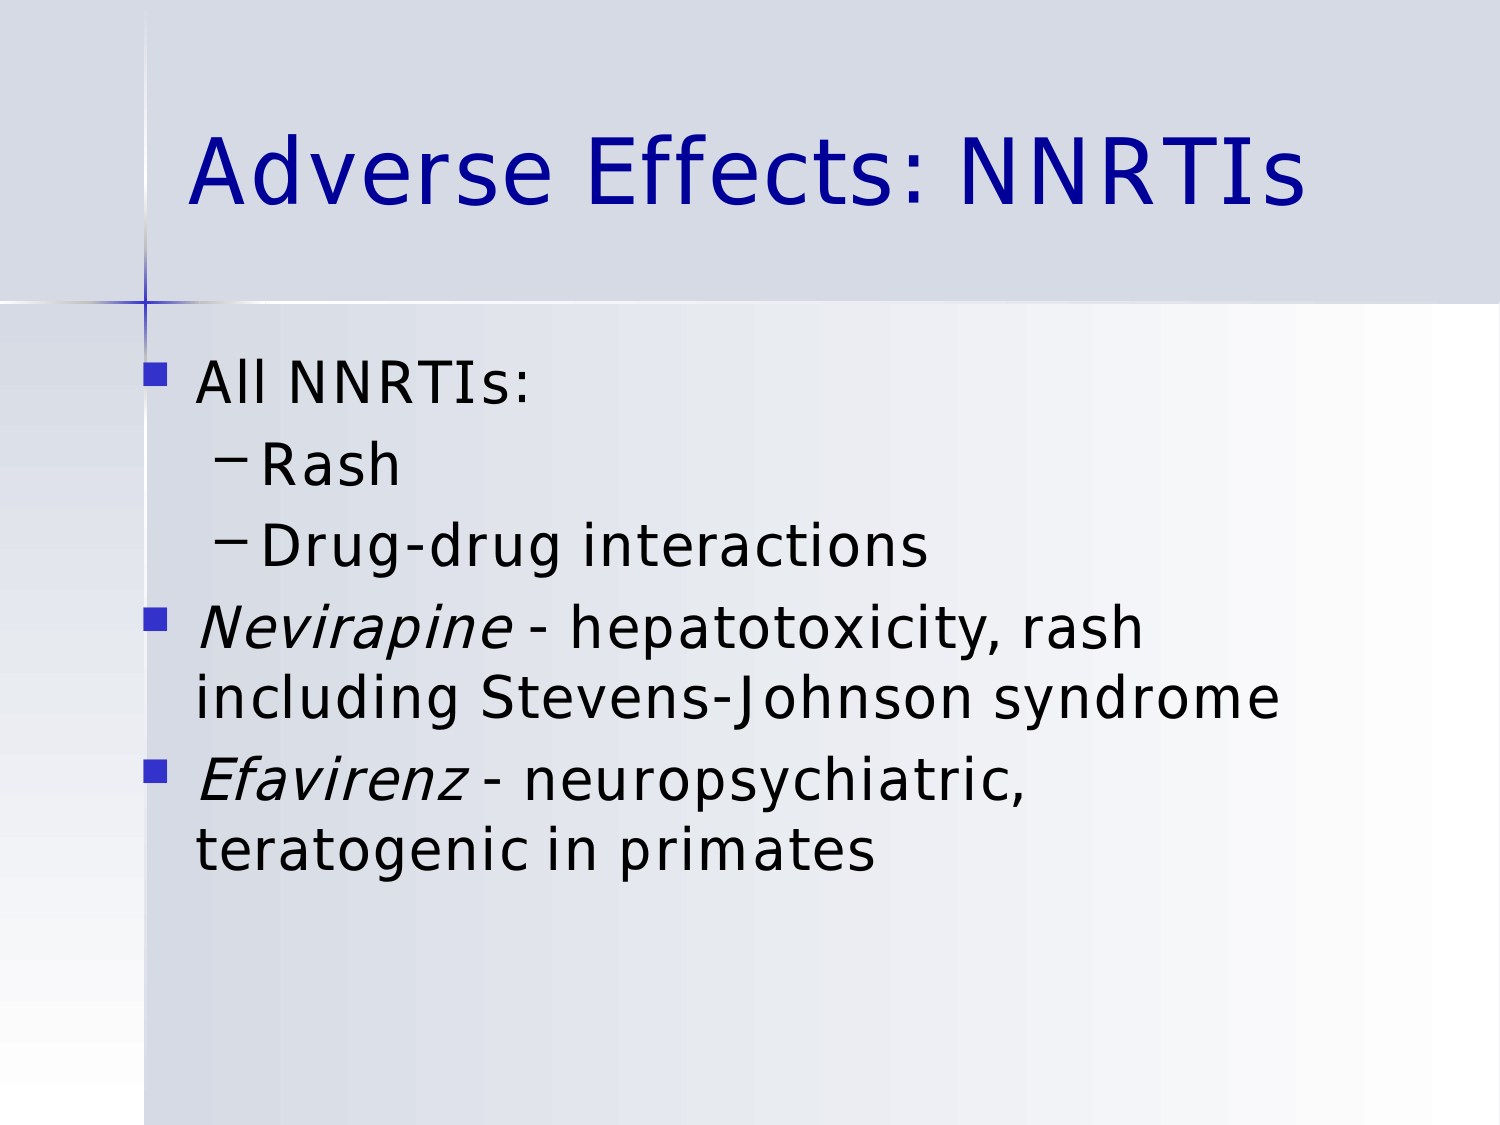

# Adverse Effects: NNRTIs
All NNRTIs:
Rash
Drug-drug interactions
Nevirapine - hepatotoxicity, rash including Stevens-Johnson syndrome
Efavirenz - neuropsychiatric, teratogenic in primates